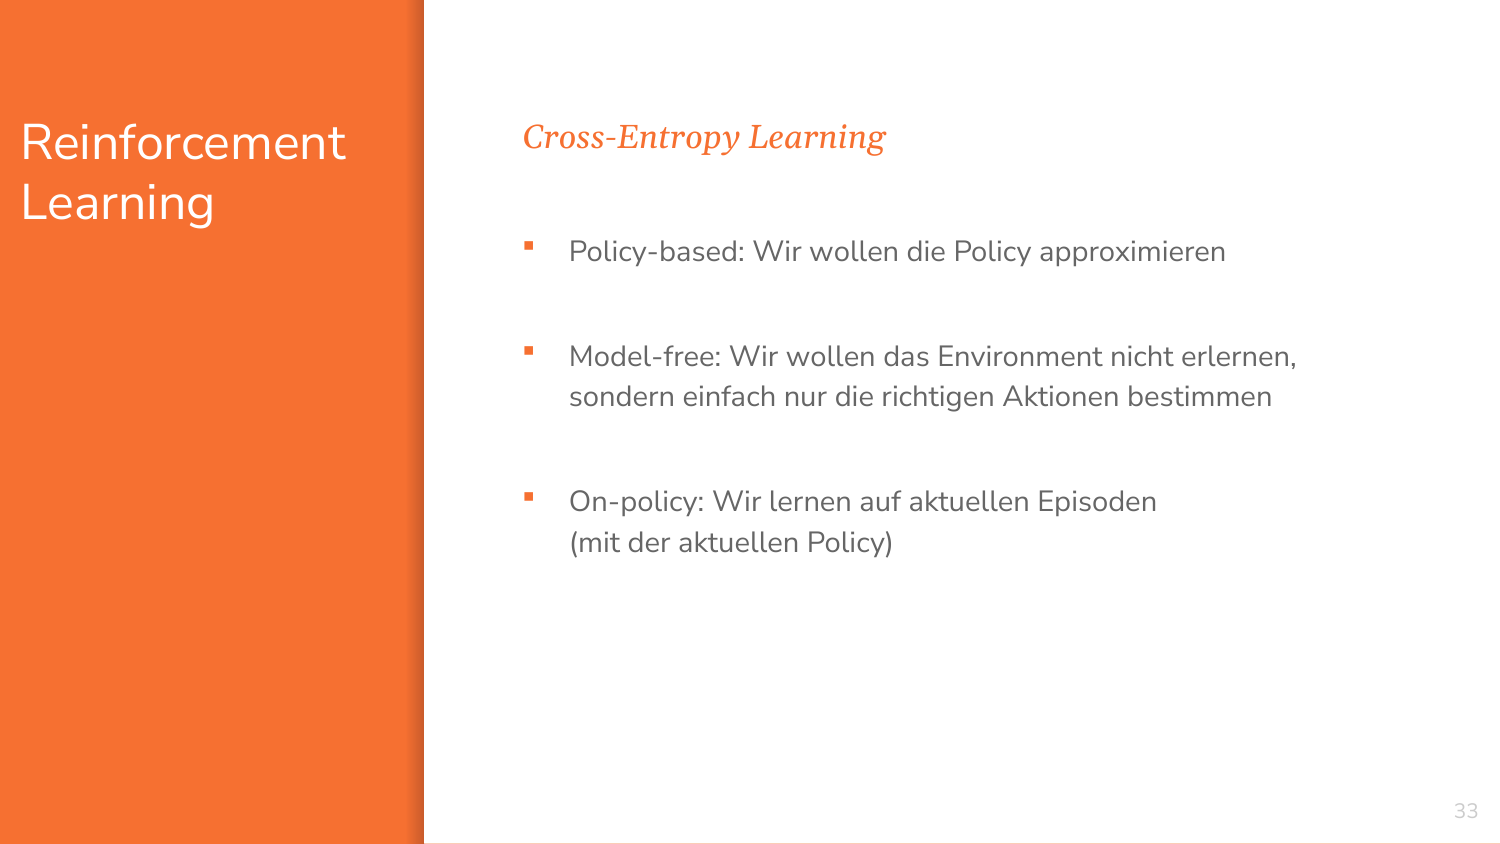

# Reinforcement Learning
Cross-Entropy Learning
Policy-based: Wir wollen die Policy approximieren

Model-free: Wir wollen das Environment nicht erlernen, sondern einfach nur die richtigen Aktionen bestimmen

On-policy: Wir lernen auf aktuellen Episoden
(mit der aktuellen Policy)

33